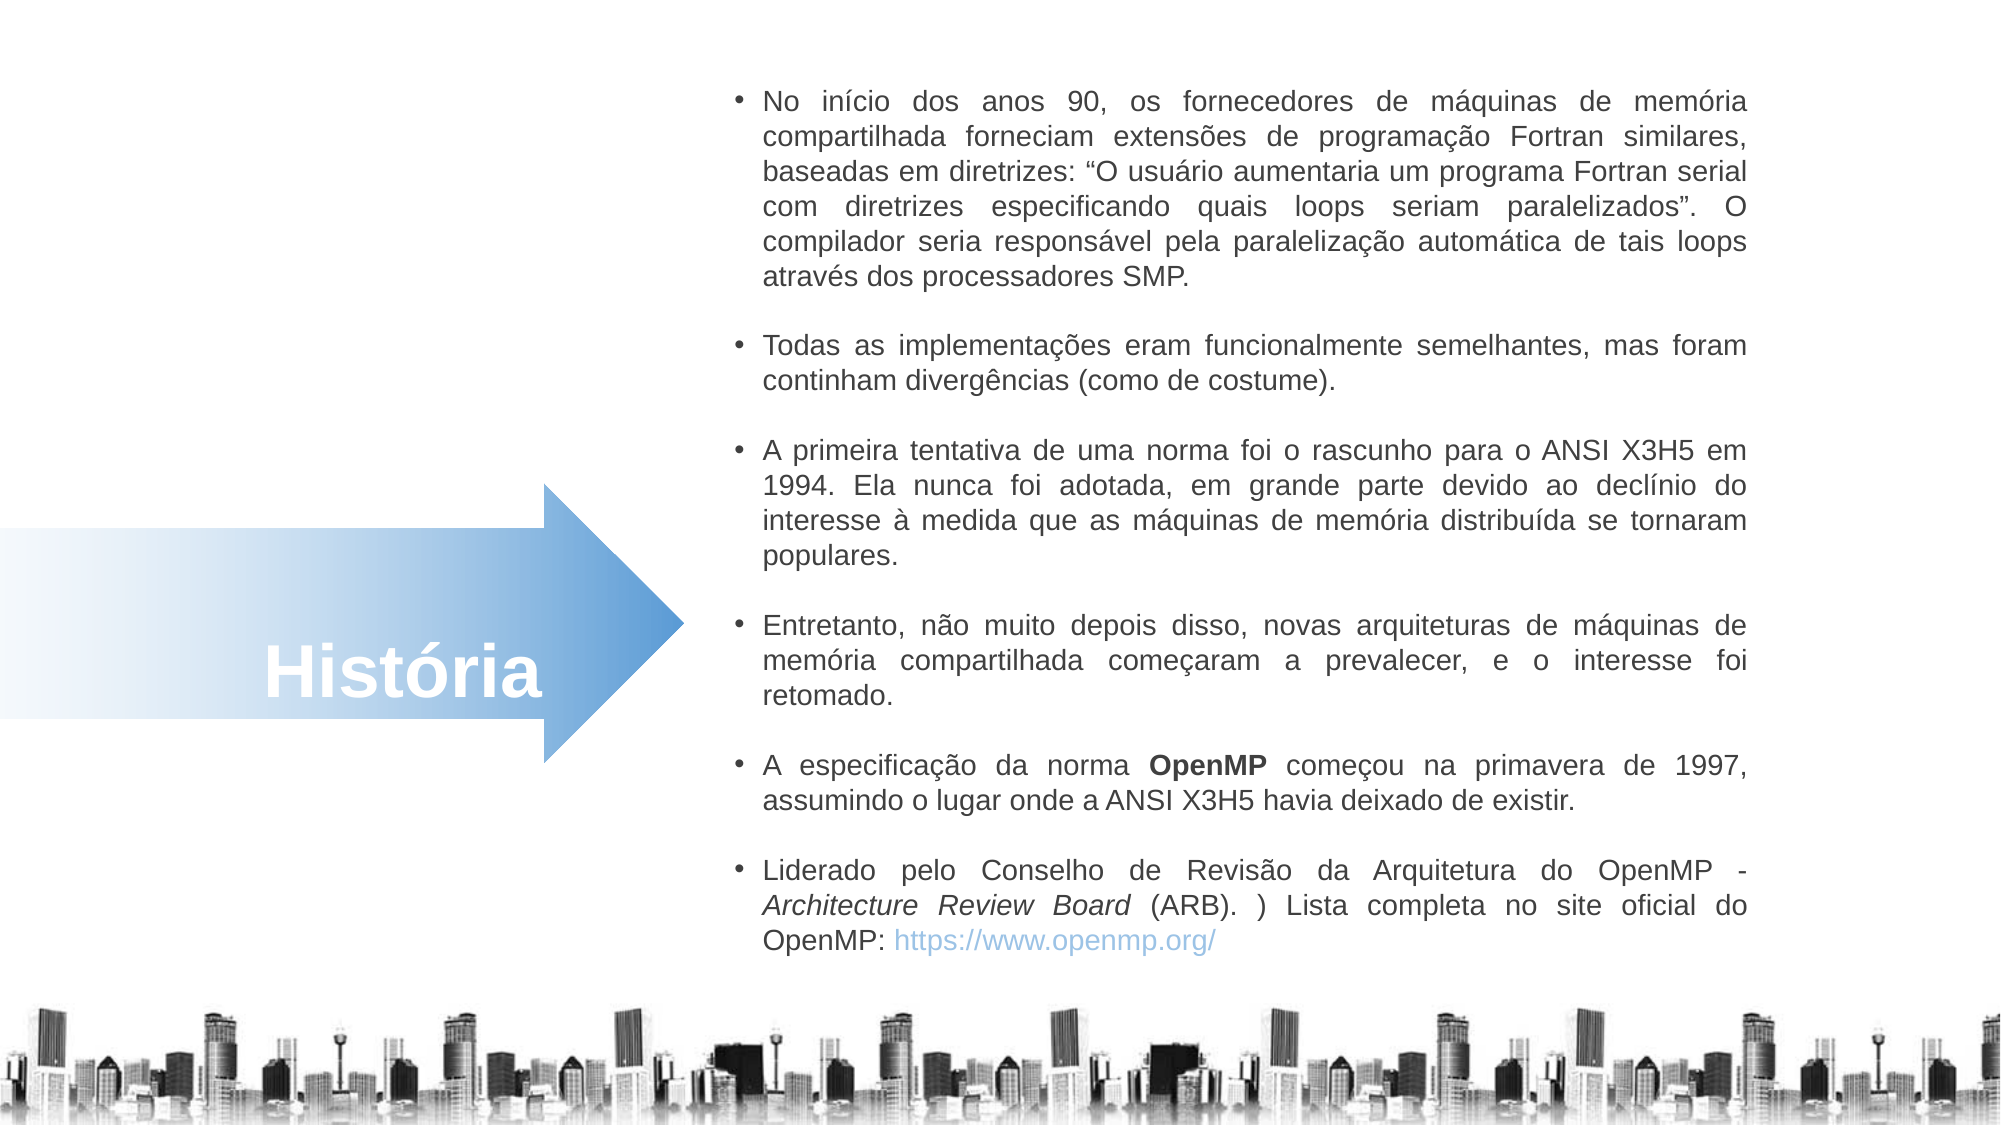

No início dos anos 90, os fornecedores de máquinas de memória compartilhada forneciam extensões de programação Fortran similares, baseadas em diretrizes: “O usuário aumentaria um programa Fortran serial com diretrizes especificando quais loops seriam paralelizados”. O compilador seria responsável pela paralelização automática de tais loops através dos processadores SMP.

Todas as implementações eram funcionalmente semelhantes, mas foram continham divergências (como de costume).

A primeira tentativa de uma norma foi o rascunho para o ANSI X3H5 em 1994. Ela nunca foi adotada, em grande parte devido ao declínio do interesse à medida que as máquinas de memória distribuída se tornaram populares.

Entretanto, não muito depois disso, novas arquiteturas de máquinas de memória compartilhada começaram a prevalecer, e o interesse foi retomado.

A especificação da norma OpenMP começou na primavera de 1997, assumindo o lugar onde a ANSI X3H5 havia deixado de existir.

Liderado pelo Conselho de Revisão da Arquitetura do OpenMP - Architecture Review Board (ARB). ) Lista completa no site oficial do OpenMP: https://www.openmp.org/

História